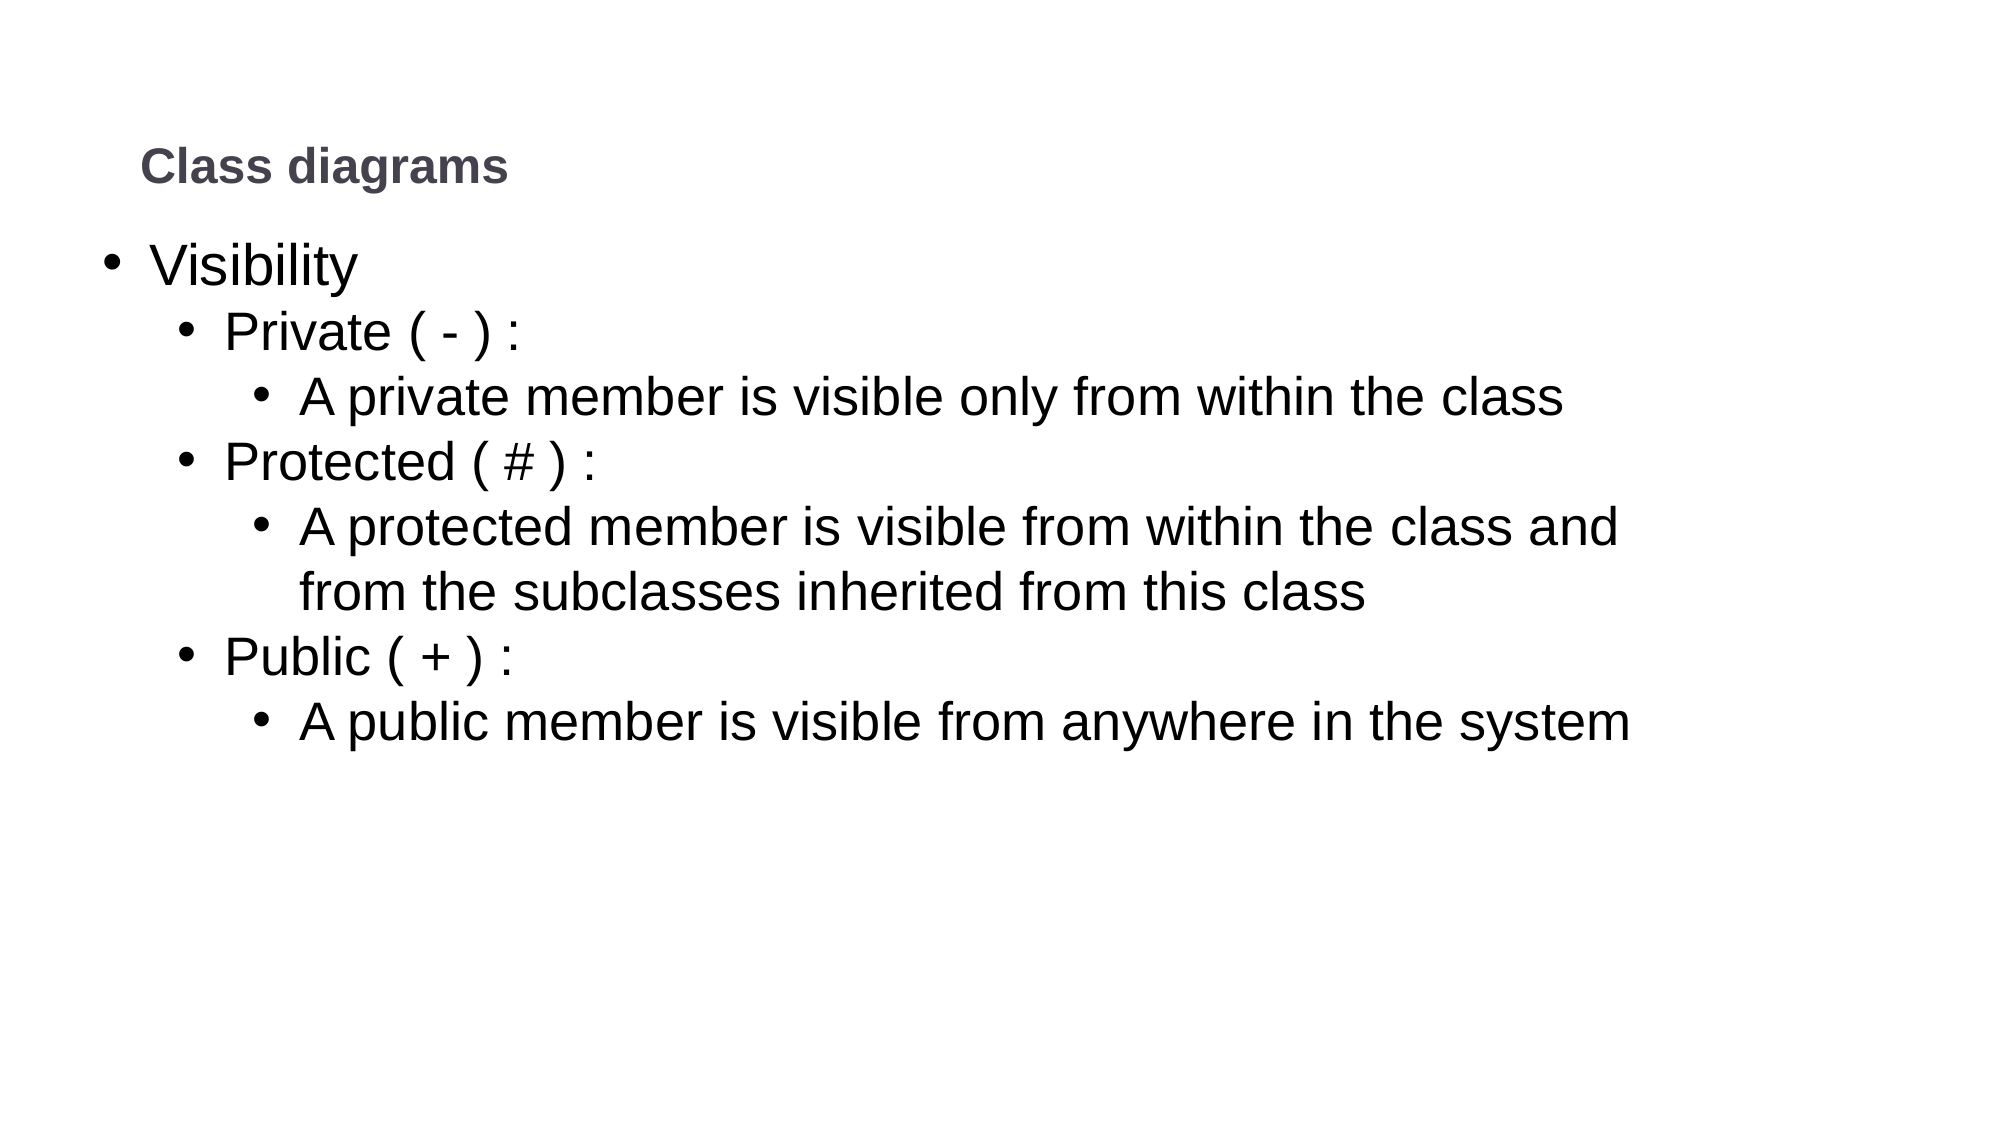

Class diagrams
Visibility
Private ( - ) :
A private member is visible only from within the class
Protected ( # ) :
A protected member is visible from within the class and from the subclasses inherited from this class
Public ( + ) :
A public member is visible from anywhere in the system